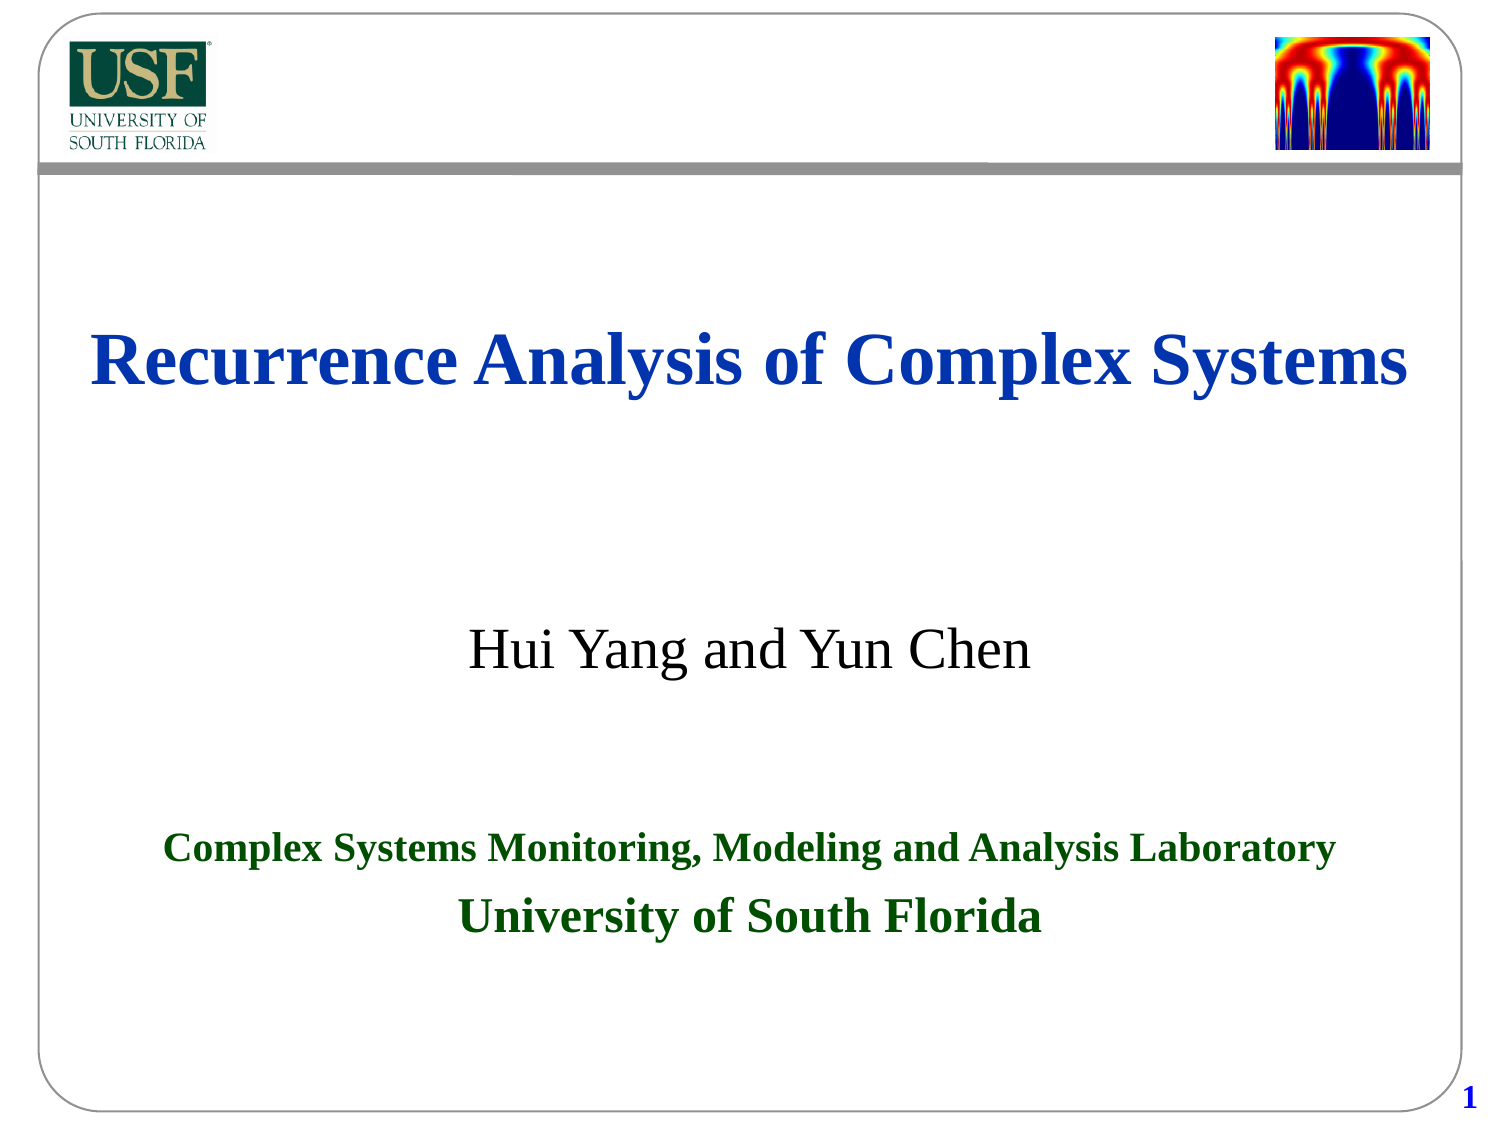

Recurrence Analysis of Complex Systems

Hui Yang and Yun Chen

Complex Systems Monitoring, Modeling and Analysis Laboratory
University of South Florida